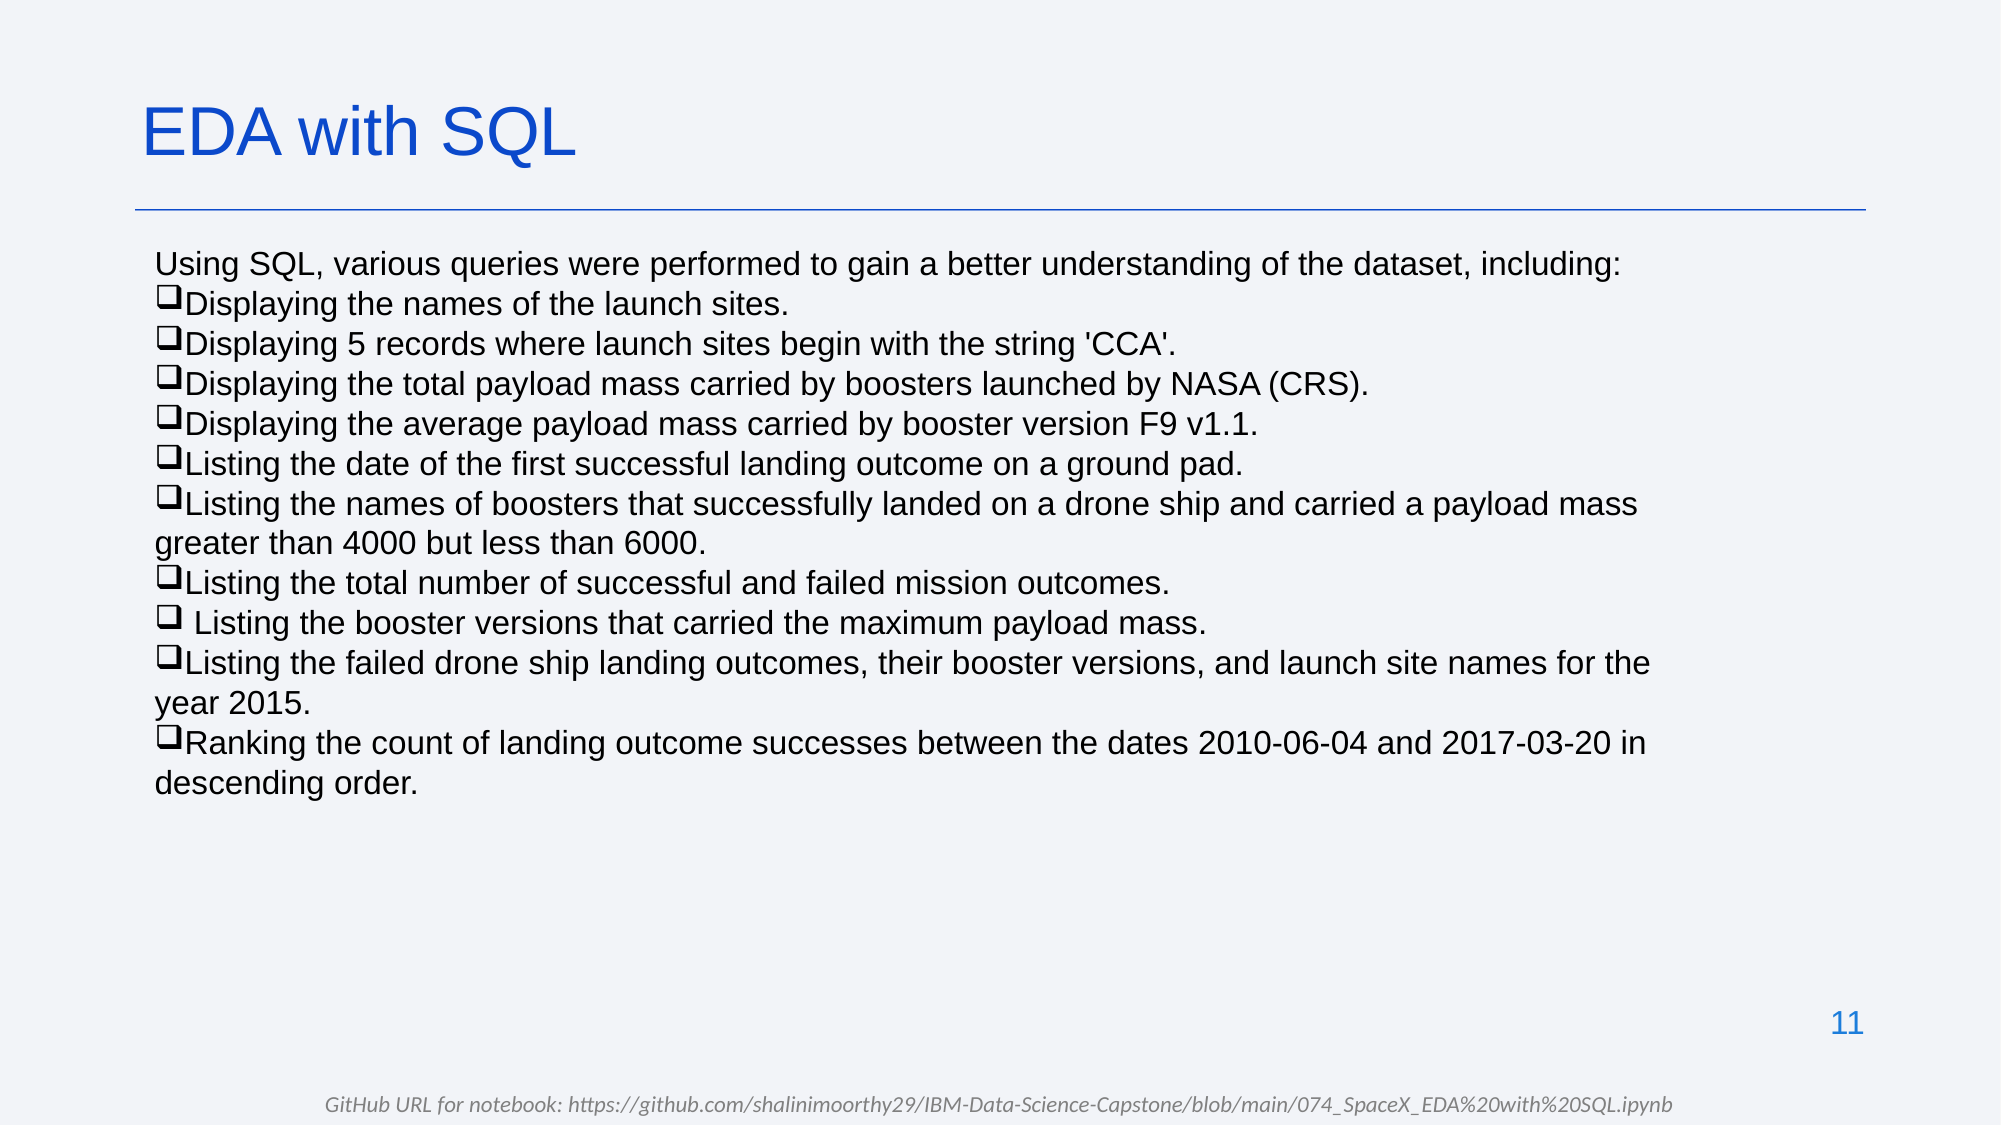

EDA with SQL
Using SQL, various queries were performed to gain a better understanding of the dataset, including:
Displaying the names of the launch sites.
Displaying 5 records where launch sites begin with the string 'CCA'.
Displaying the total payload mass carried by boosters launched by NASA (CRS).
Displaying the average payload mass carried by booster version F9 v1.1.
Listing the date of the first successful landing outcome on a ground pad.
Listing the names of boosters that successfully landed on a drone ship and carried a payload mass greater than 4000 but less than 6000.
Listing the total number of successful and failed mission outcomes.
 Listing the booster versions that carried the maximum payload mass.
Listing the failed drone ship landing outcomes, their booster versions, and launch site names for the year 2015.
Ranking the count of landing outcome successes between the dates 2010-06-04 and 2017-03-20 in descending order.

11
GitHub URL for notebook: https://github.com/shalinimoorthy29/IBM-Data-Science-Capstone/blob/main/074_SpaceX_EDA%20with%20SQL.ipynb